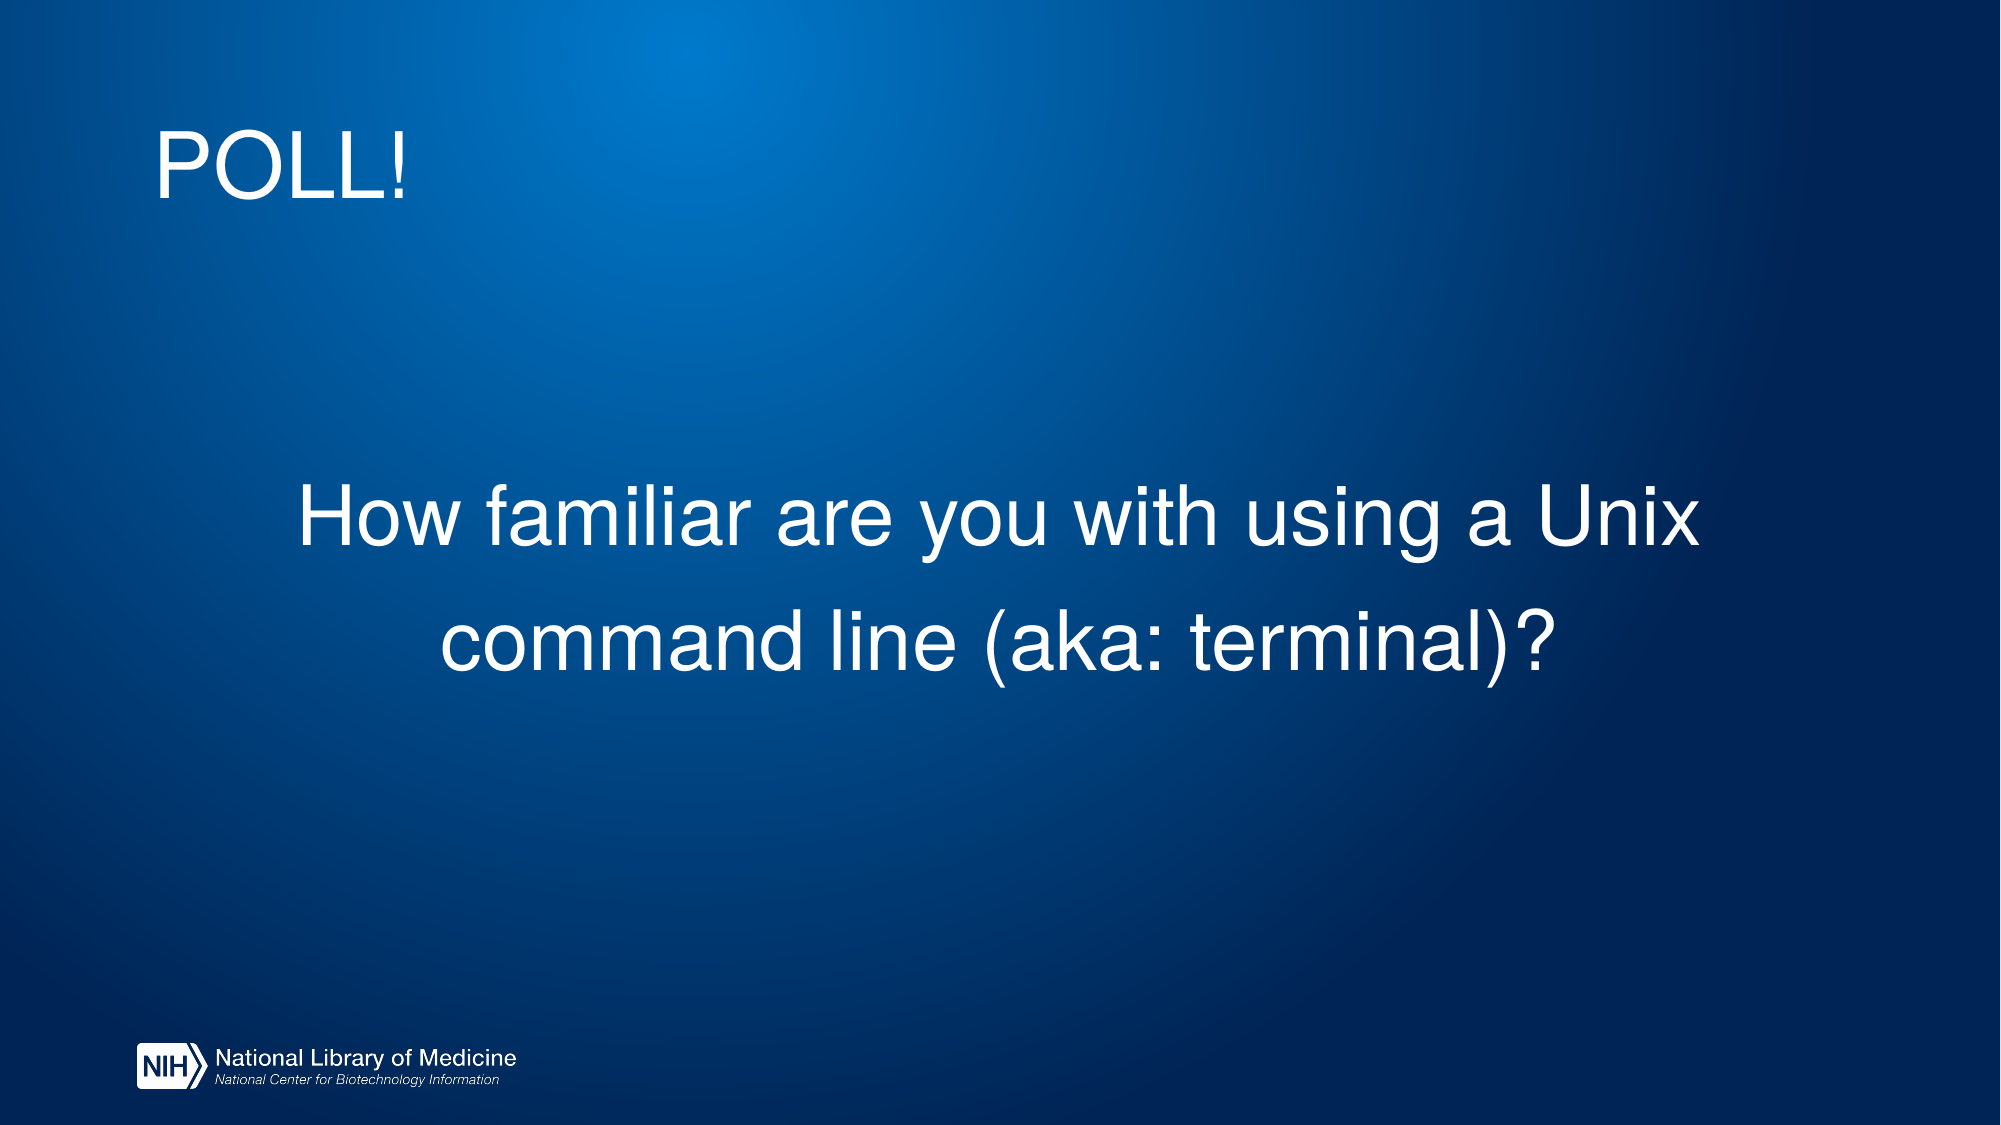

# POLL!
How familiar are you with using a Unix command line (aka: terminal)?